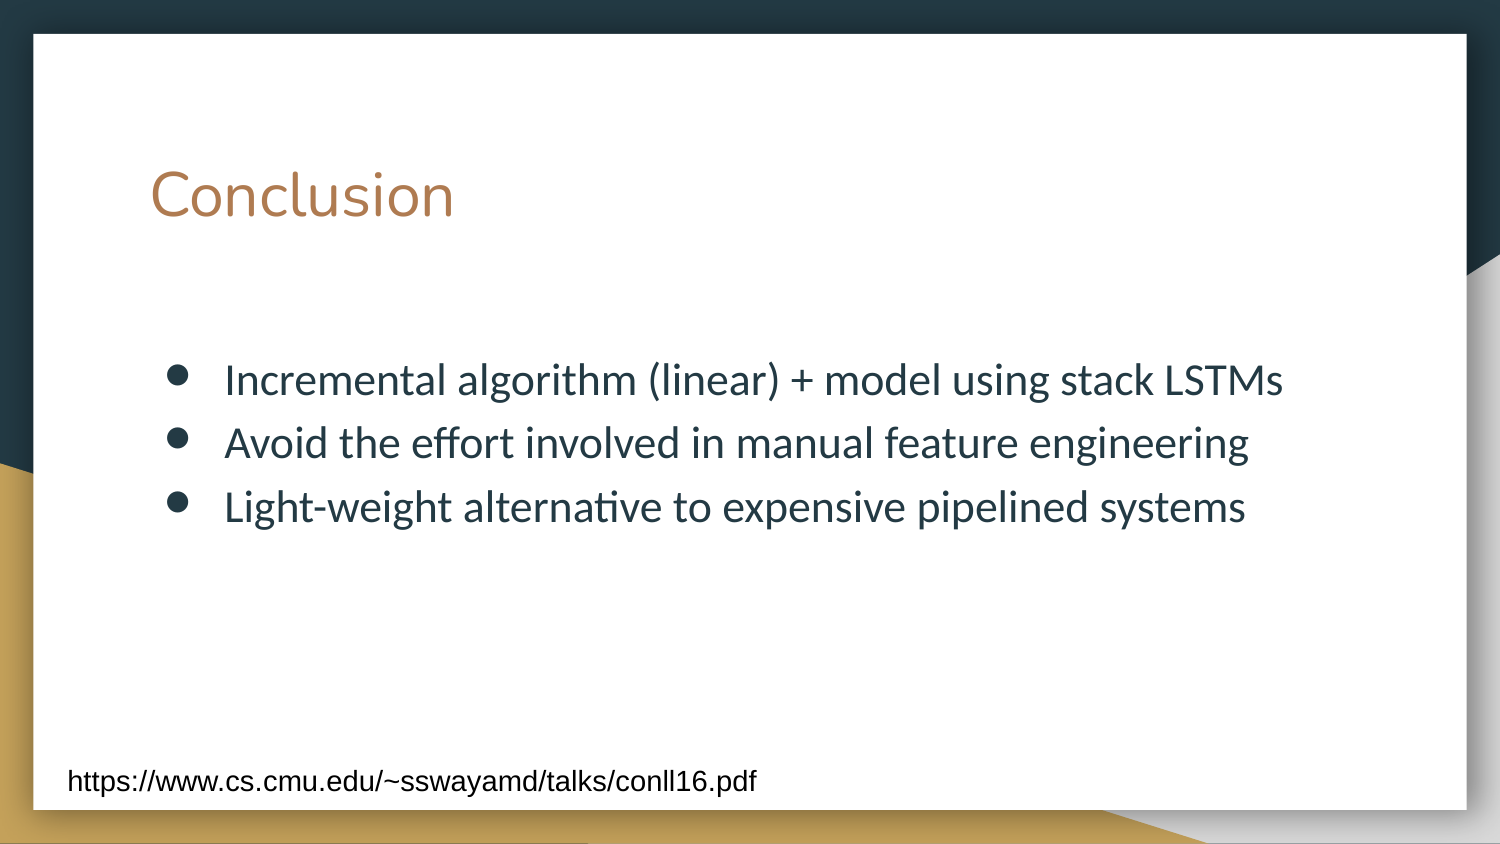

# Conclusion
Incremental algorithm (linear) + model using stack LSTMs
Avoid the effort involved in manual feature engineering
Light-weight alternative to expensive pipelined systems
https://www.cs.cmu.edu/~sswayamd/talks/conll16.pdf